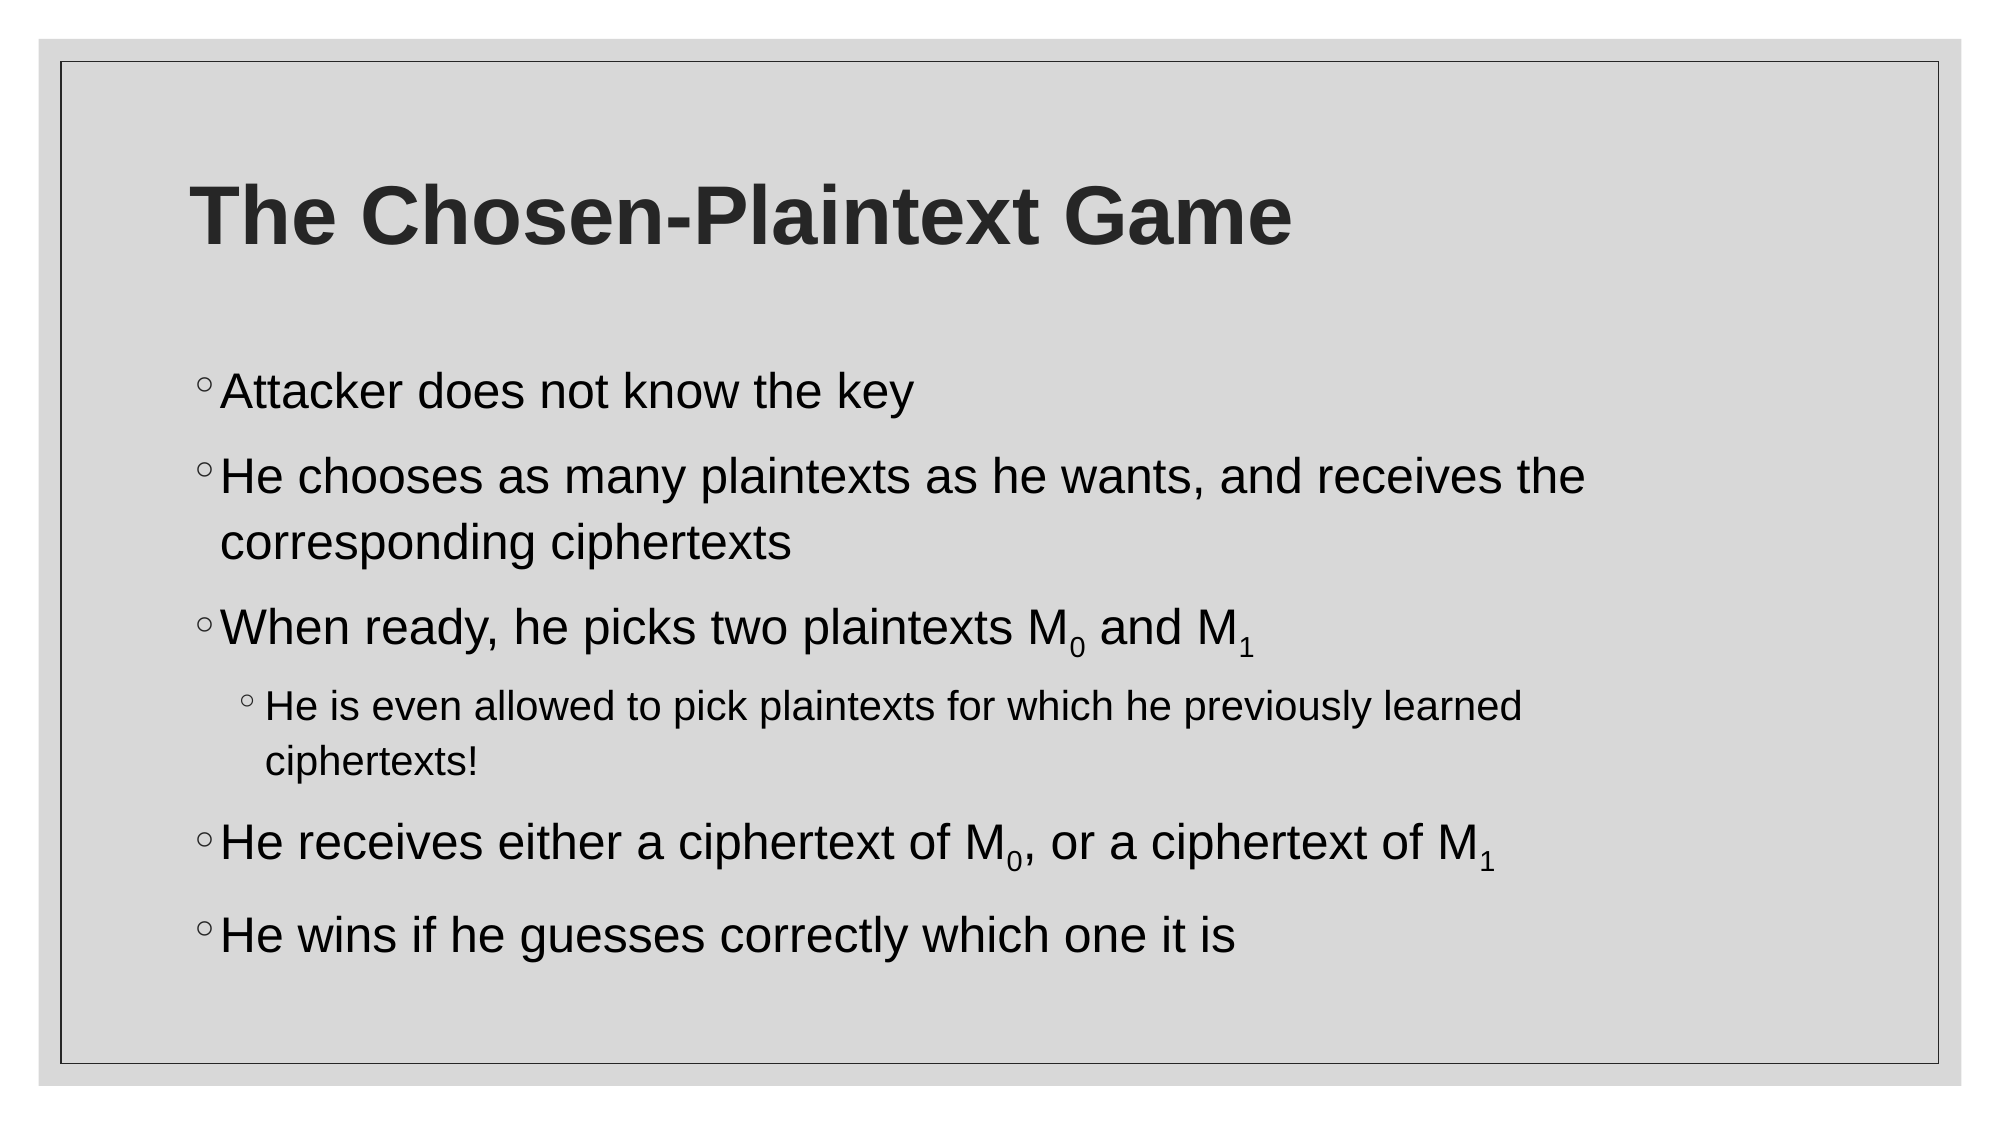

# The Chosen-Plaintext Game
Attacker does not know the key
He chooses as many plaintexts as he wants, and receives the corresponding ciphertexts
When ready, he picks two plaintexts M0 and M1
He is even allowed to pick plaintexts for which he previously learned ciphertexts!
He receives either a ciphertext of M0, or a ciphertext of M1
He wins if he guesses correctly which one it is